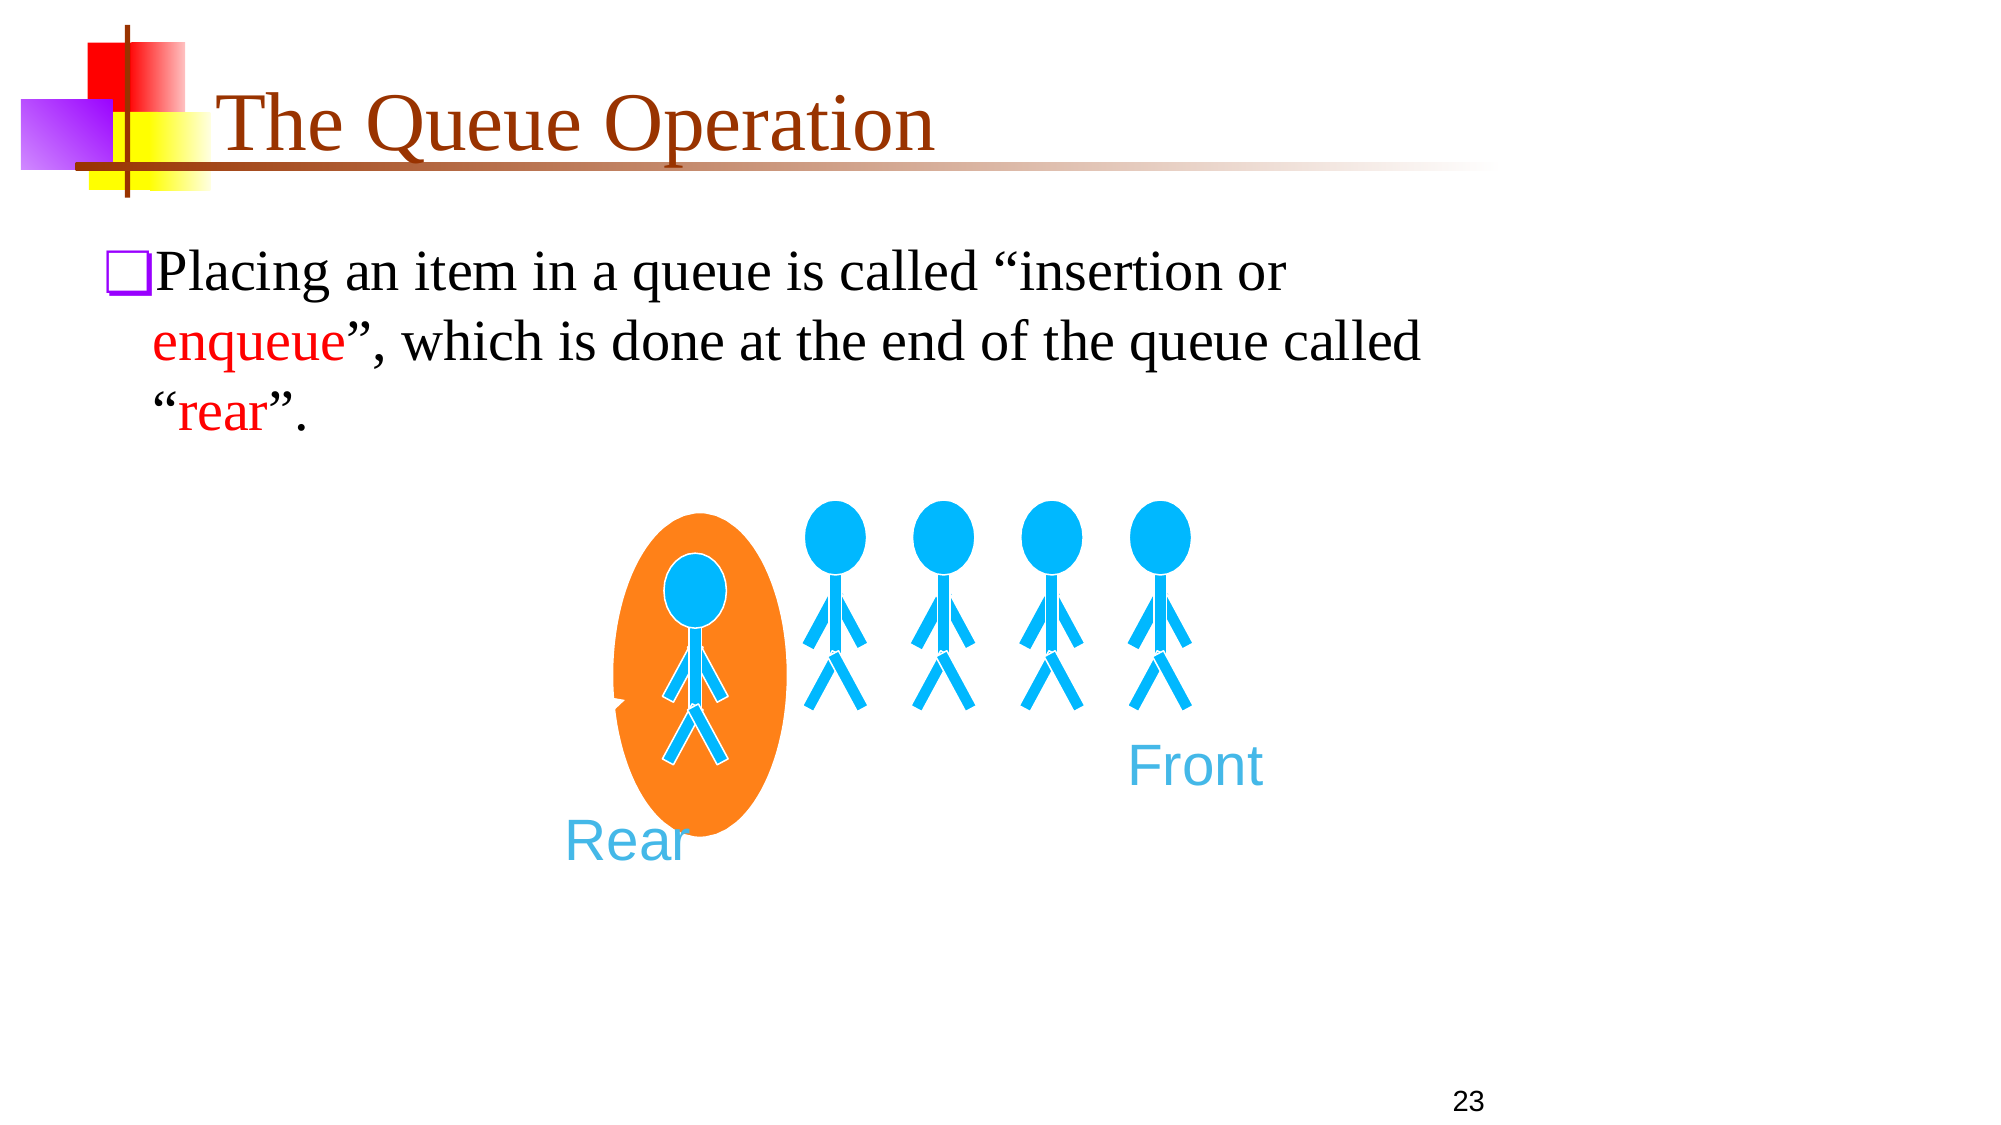

# The Queue Operation
Placing an item in a queue is called “insertion or enqueue”, which is done at the end of the queue called “rear”.

Front
Rear
23